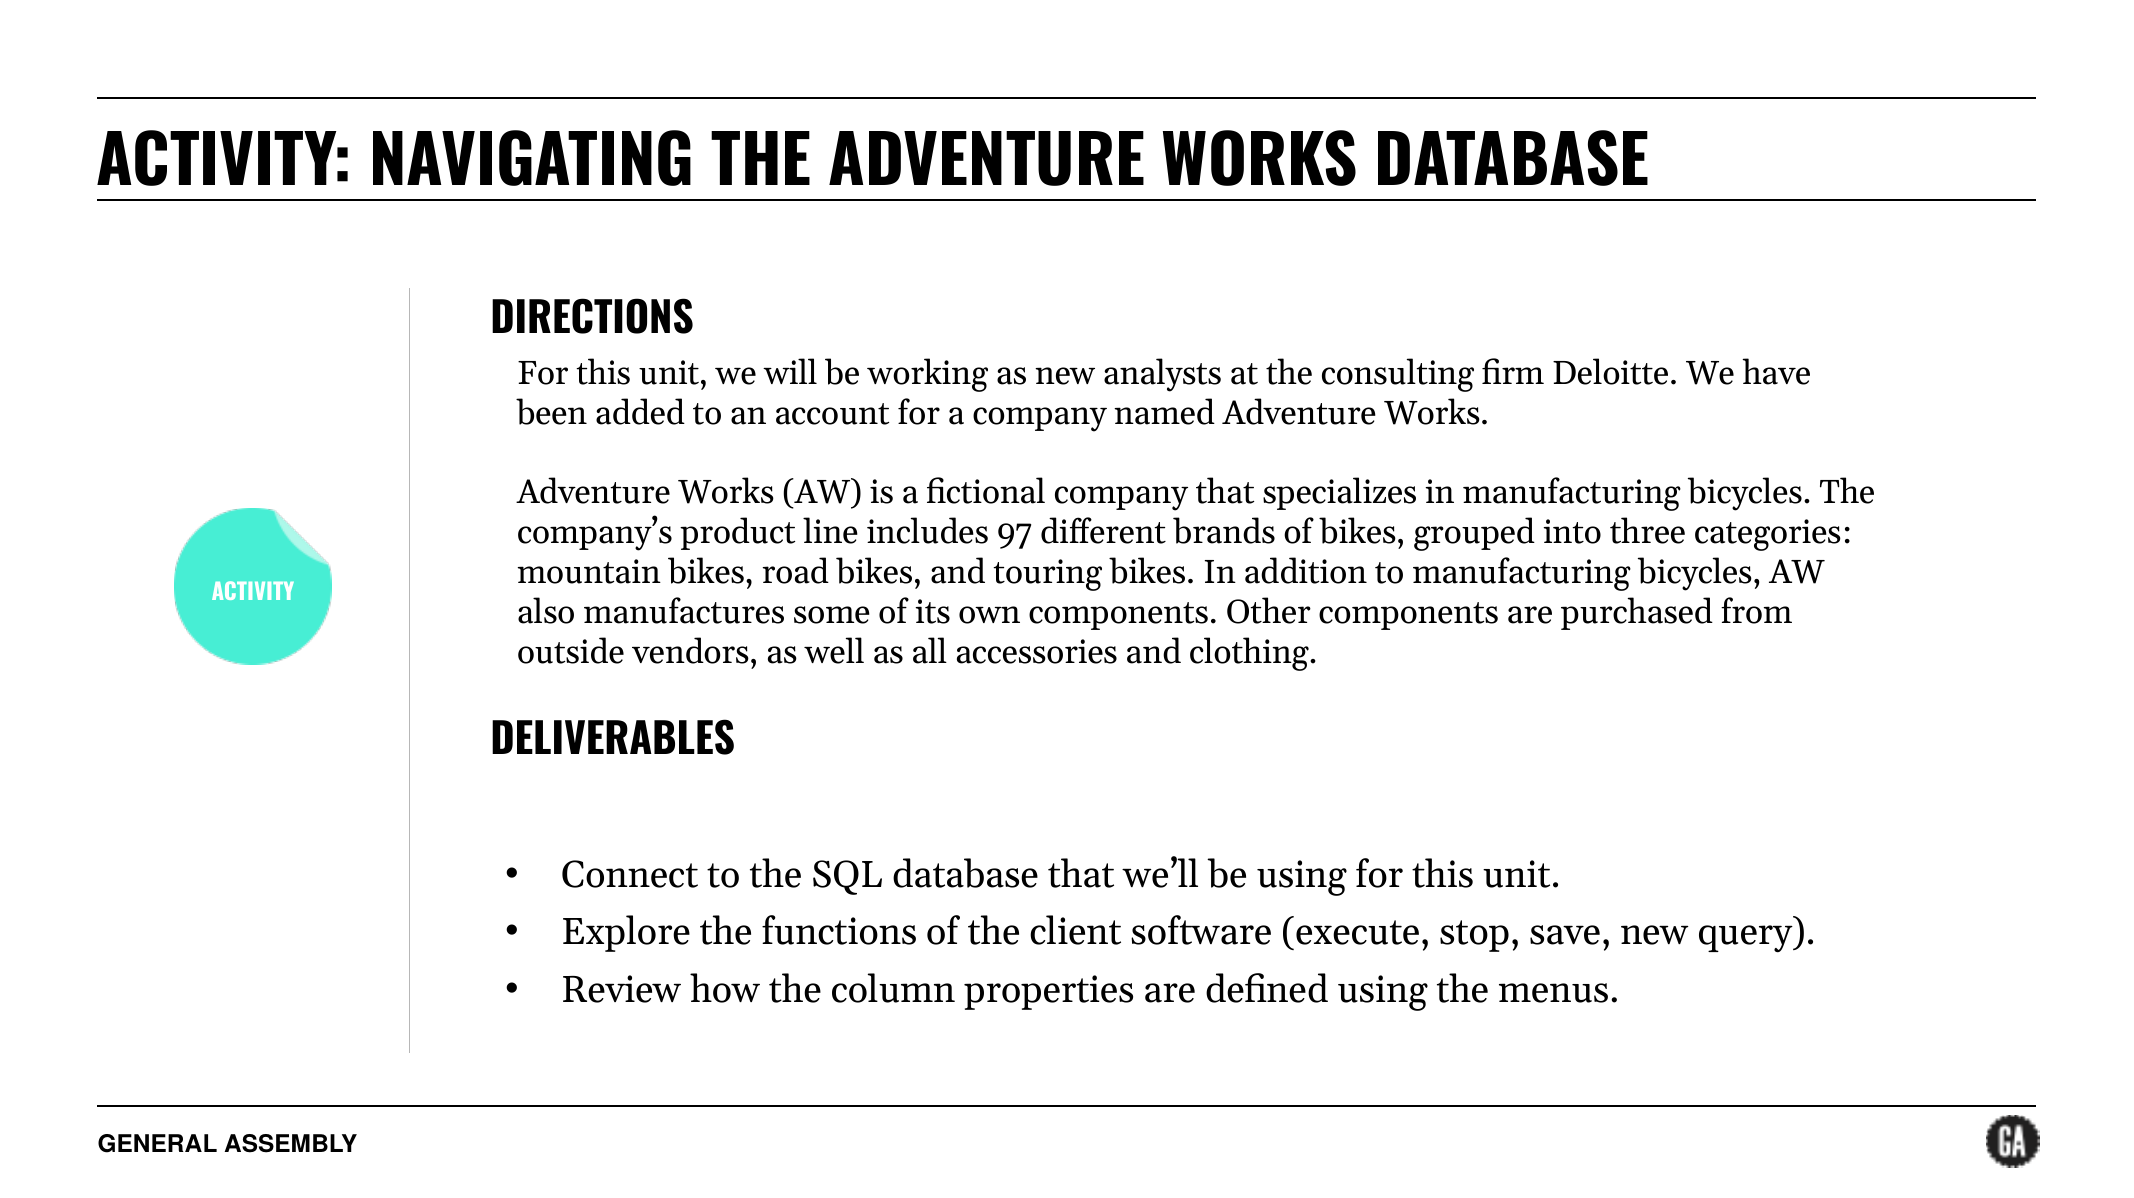

# ACTIVITY: NAVIGATING THE ADVENTURE WORKS DATABASE
For this unit, we will be working as new analysts at the consulting firm Deloitte. We have been added to an account for a company named Adventure Works.

Adventure Works (AW) is a fictional company that specializes in manufacturing bicycles. The company’s product line includes 97 different brands of bikes, grouped into three categories: mountain bikes, road bikes, and touring bikes. In addition to manufacturing bicycles, AW also manufactures some of its own components. Other components are purchased from outside vendors, as well as all accessories and clothing.

Connect to the SQL database that we’ll be using for this unit.
Explore the functions of the client software (execute, stop, save, new query).
Review how the column properties are defined using the menus.